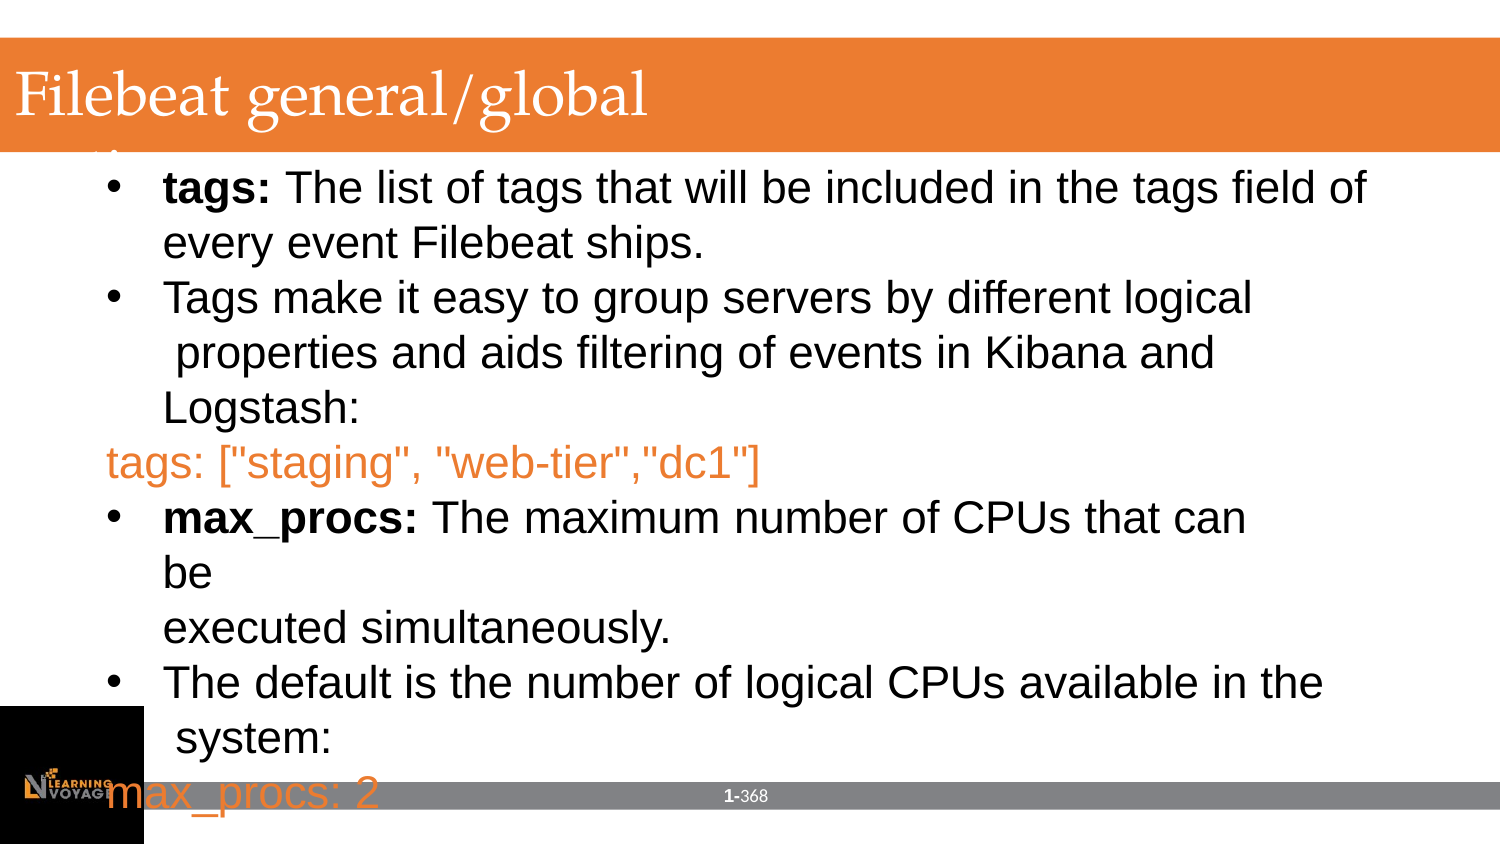

# Filebeat general/global options
tags: The list of tags that will be included in the tags field of
every event Filebeat ships.
Tags make it easy to group servers by different logical  properties and aids filtering of events in Kibana and  Logstash:
tags: ["staging", "web-tier","dc1"]
max_procs: The maximum number of CPUs that can be
executed simultaneously.
The default is the number of logical CPUs available in the  system:
max_procs: 2
1-368